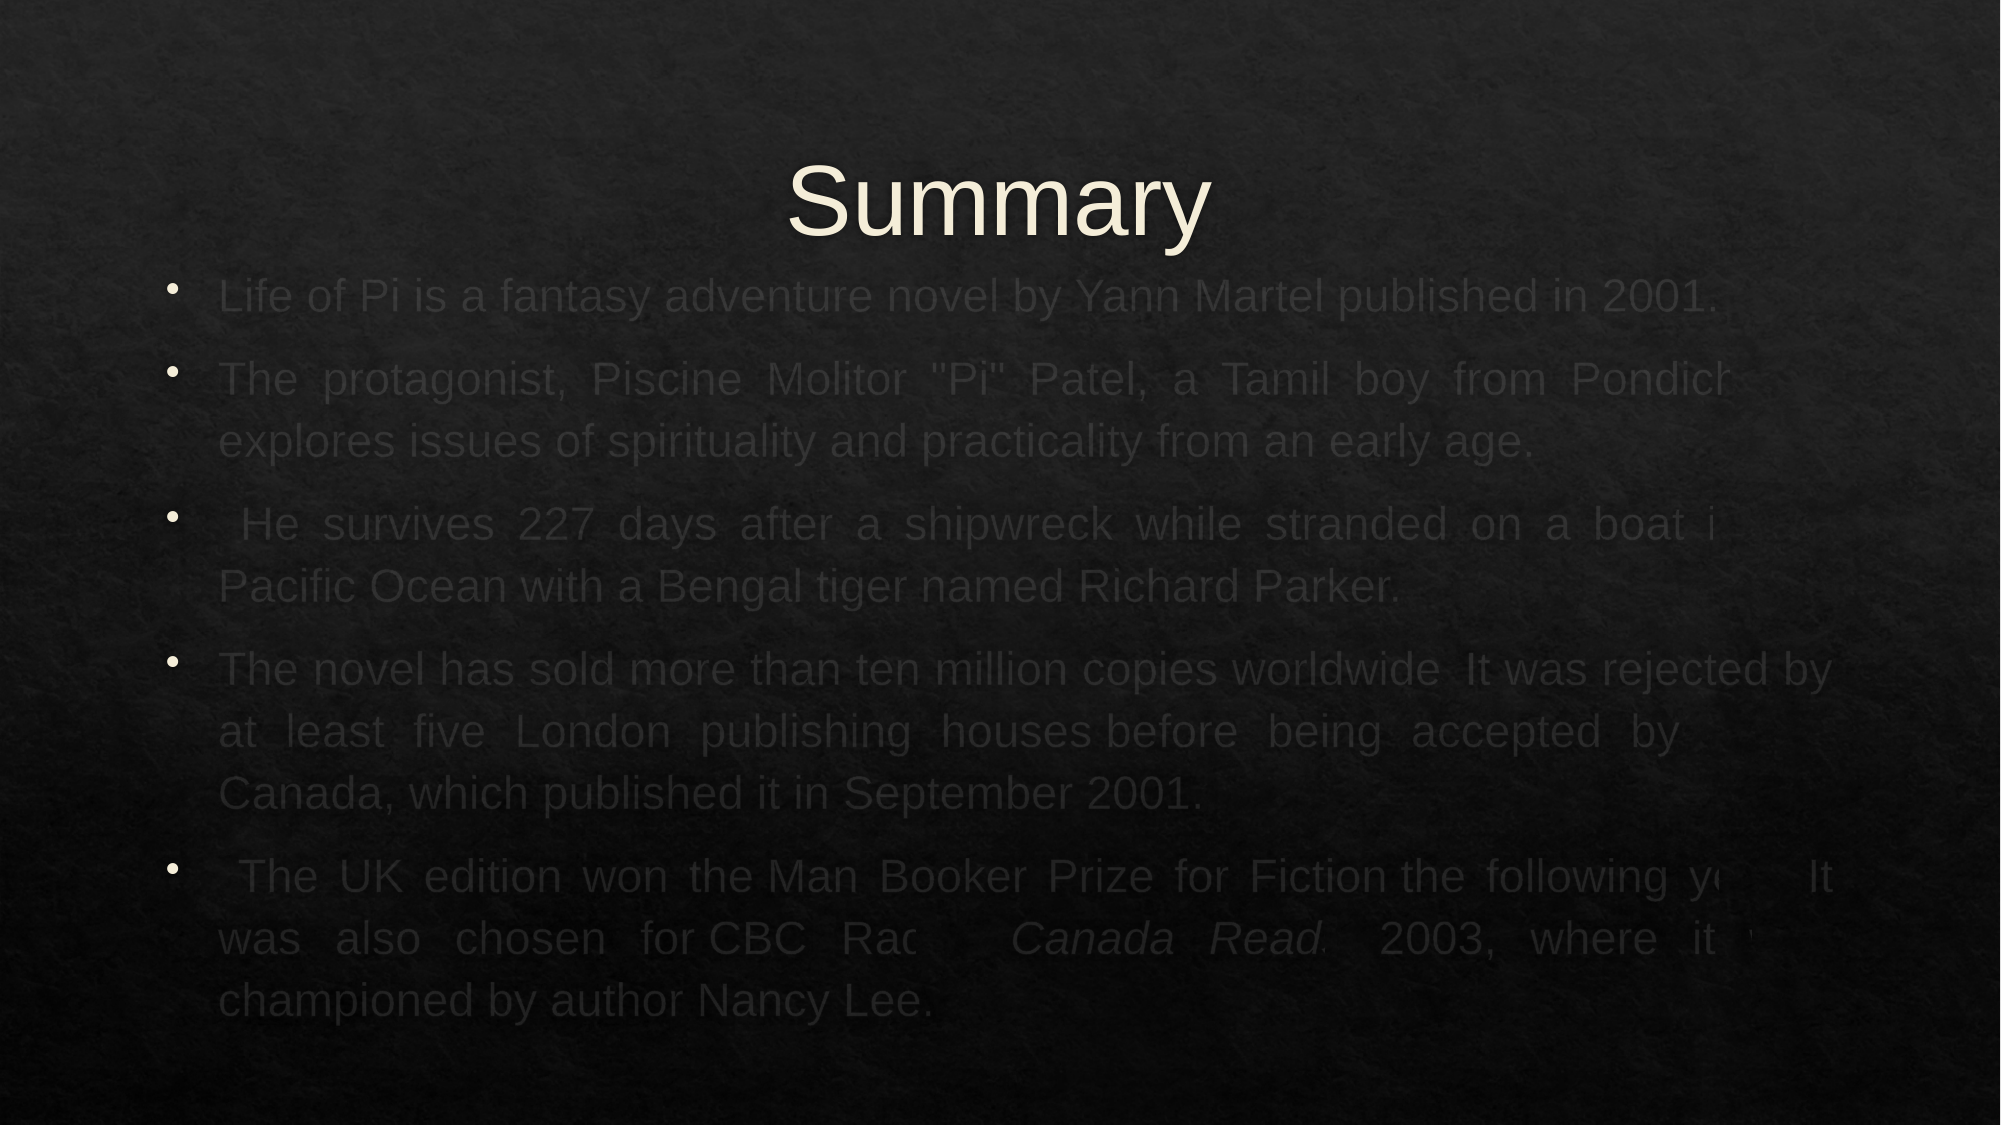

# Summary
Life of Pi is a fantasy adventure novel by Yann Martel published in 2001.
The protagonist, Piscine Molitor "Pi" Patel, a Tamil boy from Pondicherry, explores issues of spirituality and practicality from an early age.
 He survives 227 days after a shipwreck while stranded on a boat in the Pacific Ocean with a Bengal tiger named Richard Parker.
The novel has sold more than ten million copies worldwide. It was rejected by at least five London publishing houses before being accepted by Knopf Canada, which published it in September 2001.
 The UK edition won the Man Booker Prize for Fiction the following year. It was also chosen for CBC Radio's Canada Reads 2003, where it was championed by author Nancy Lee.